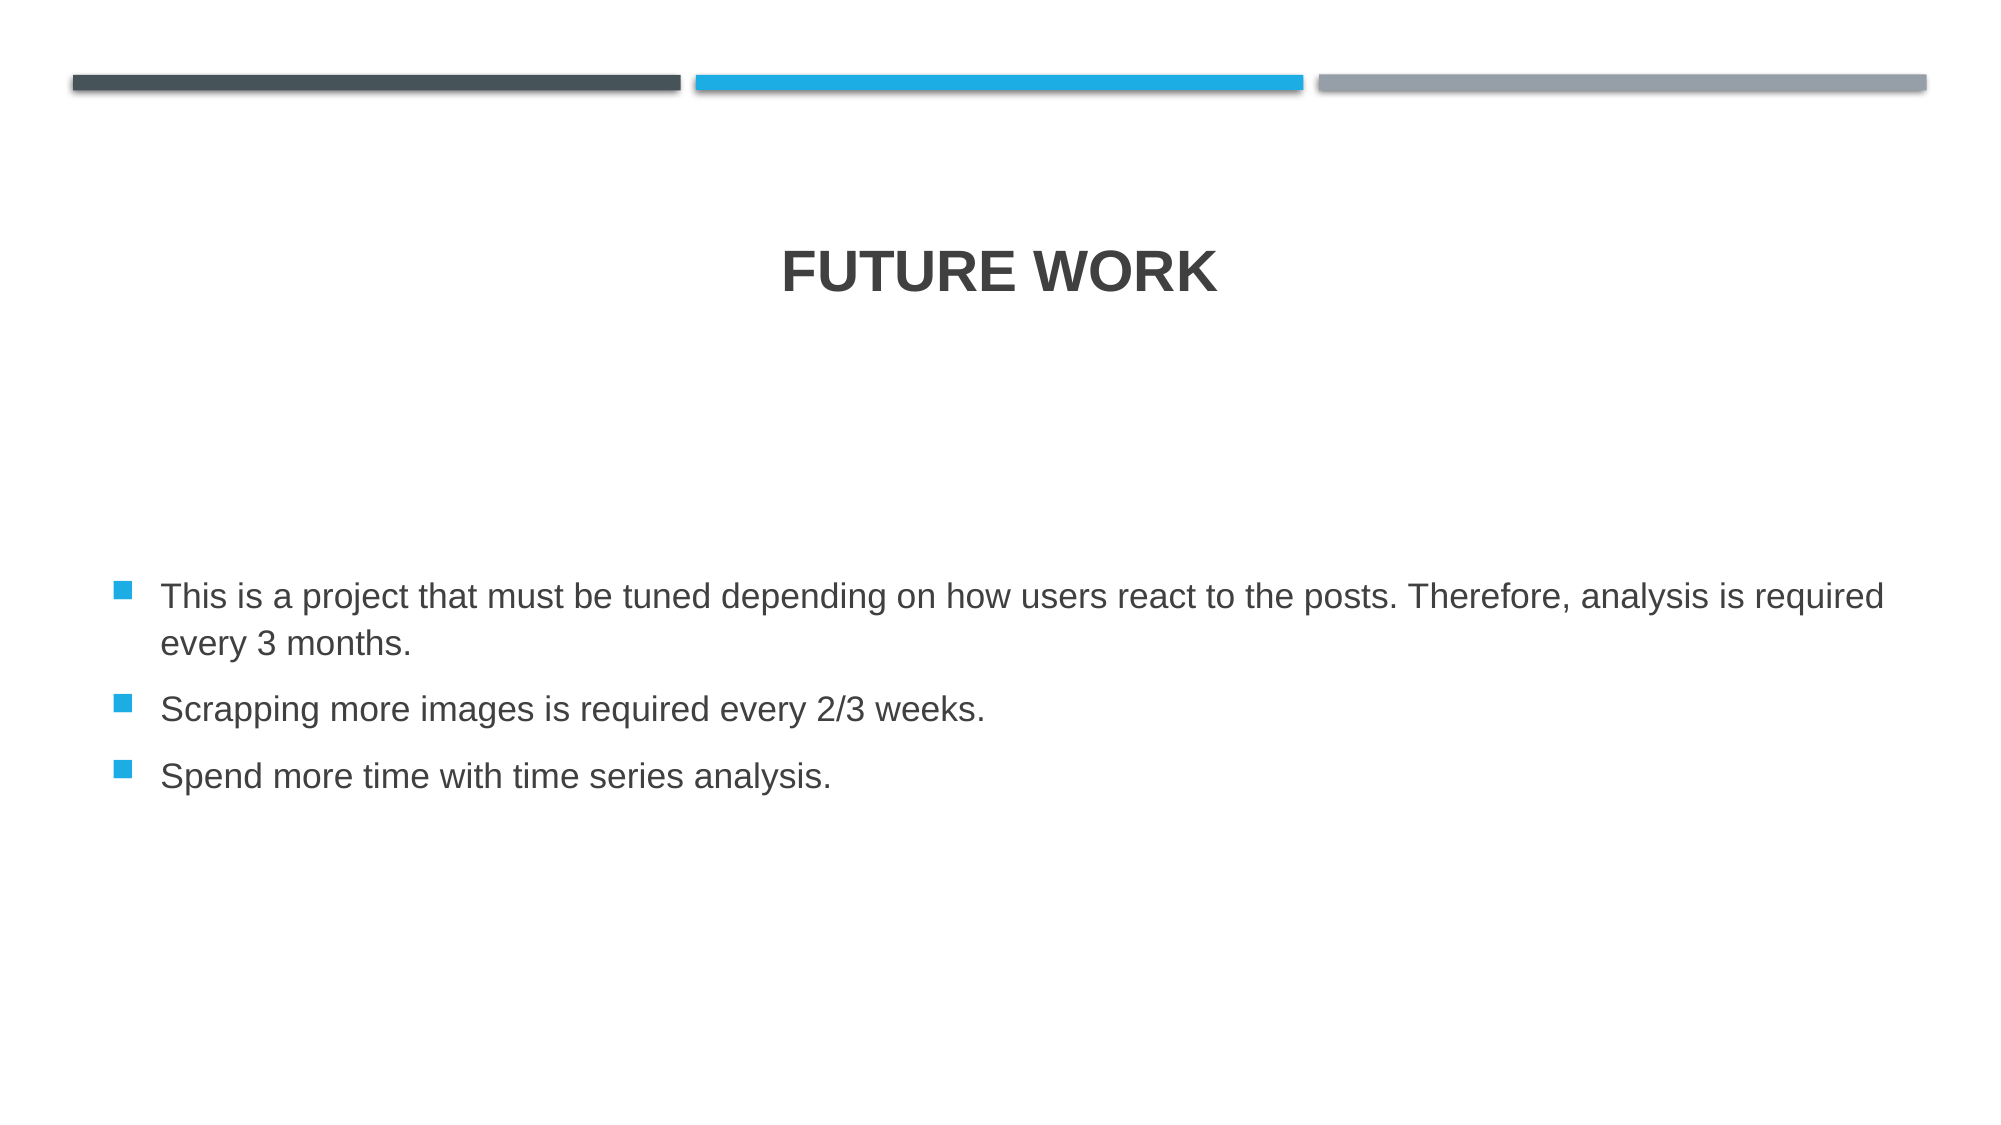

# Future work
This is a project that must be tuned depending on how users react to the posts. Therefore, analysis is required every 3 months.
Scrapping more images is required every 2/3 weeks.
Spend more time with time series analysis.